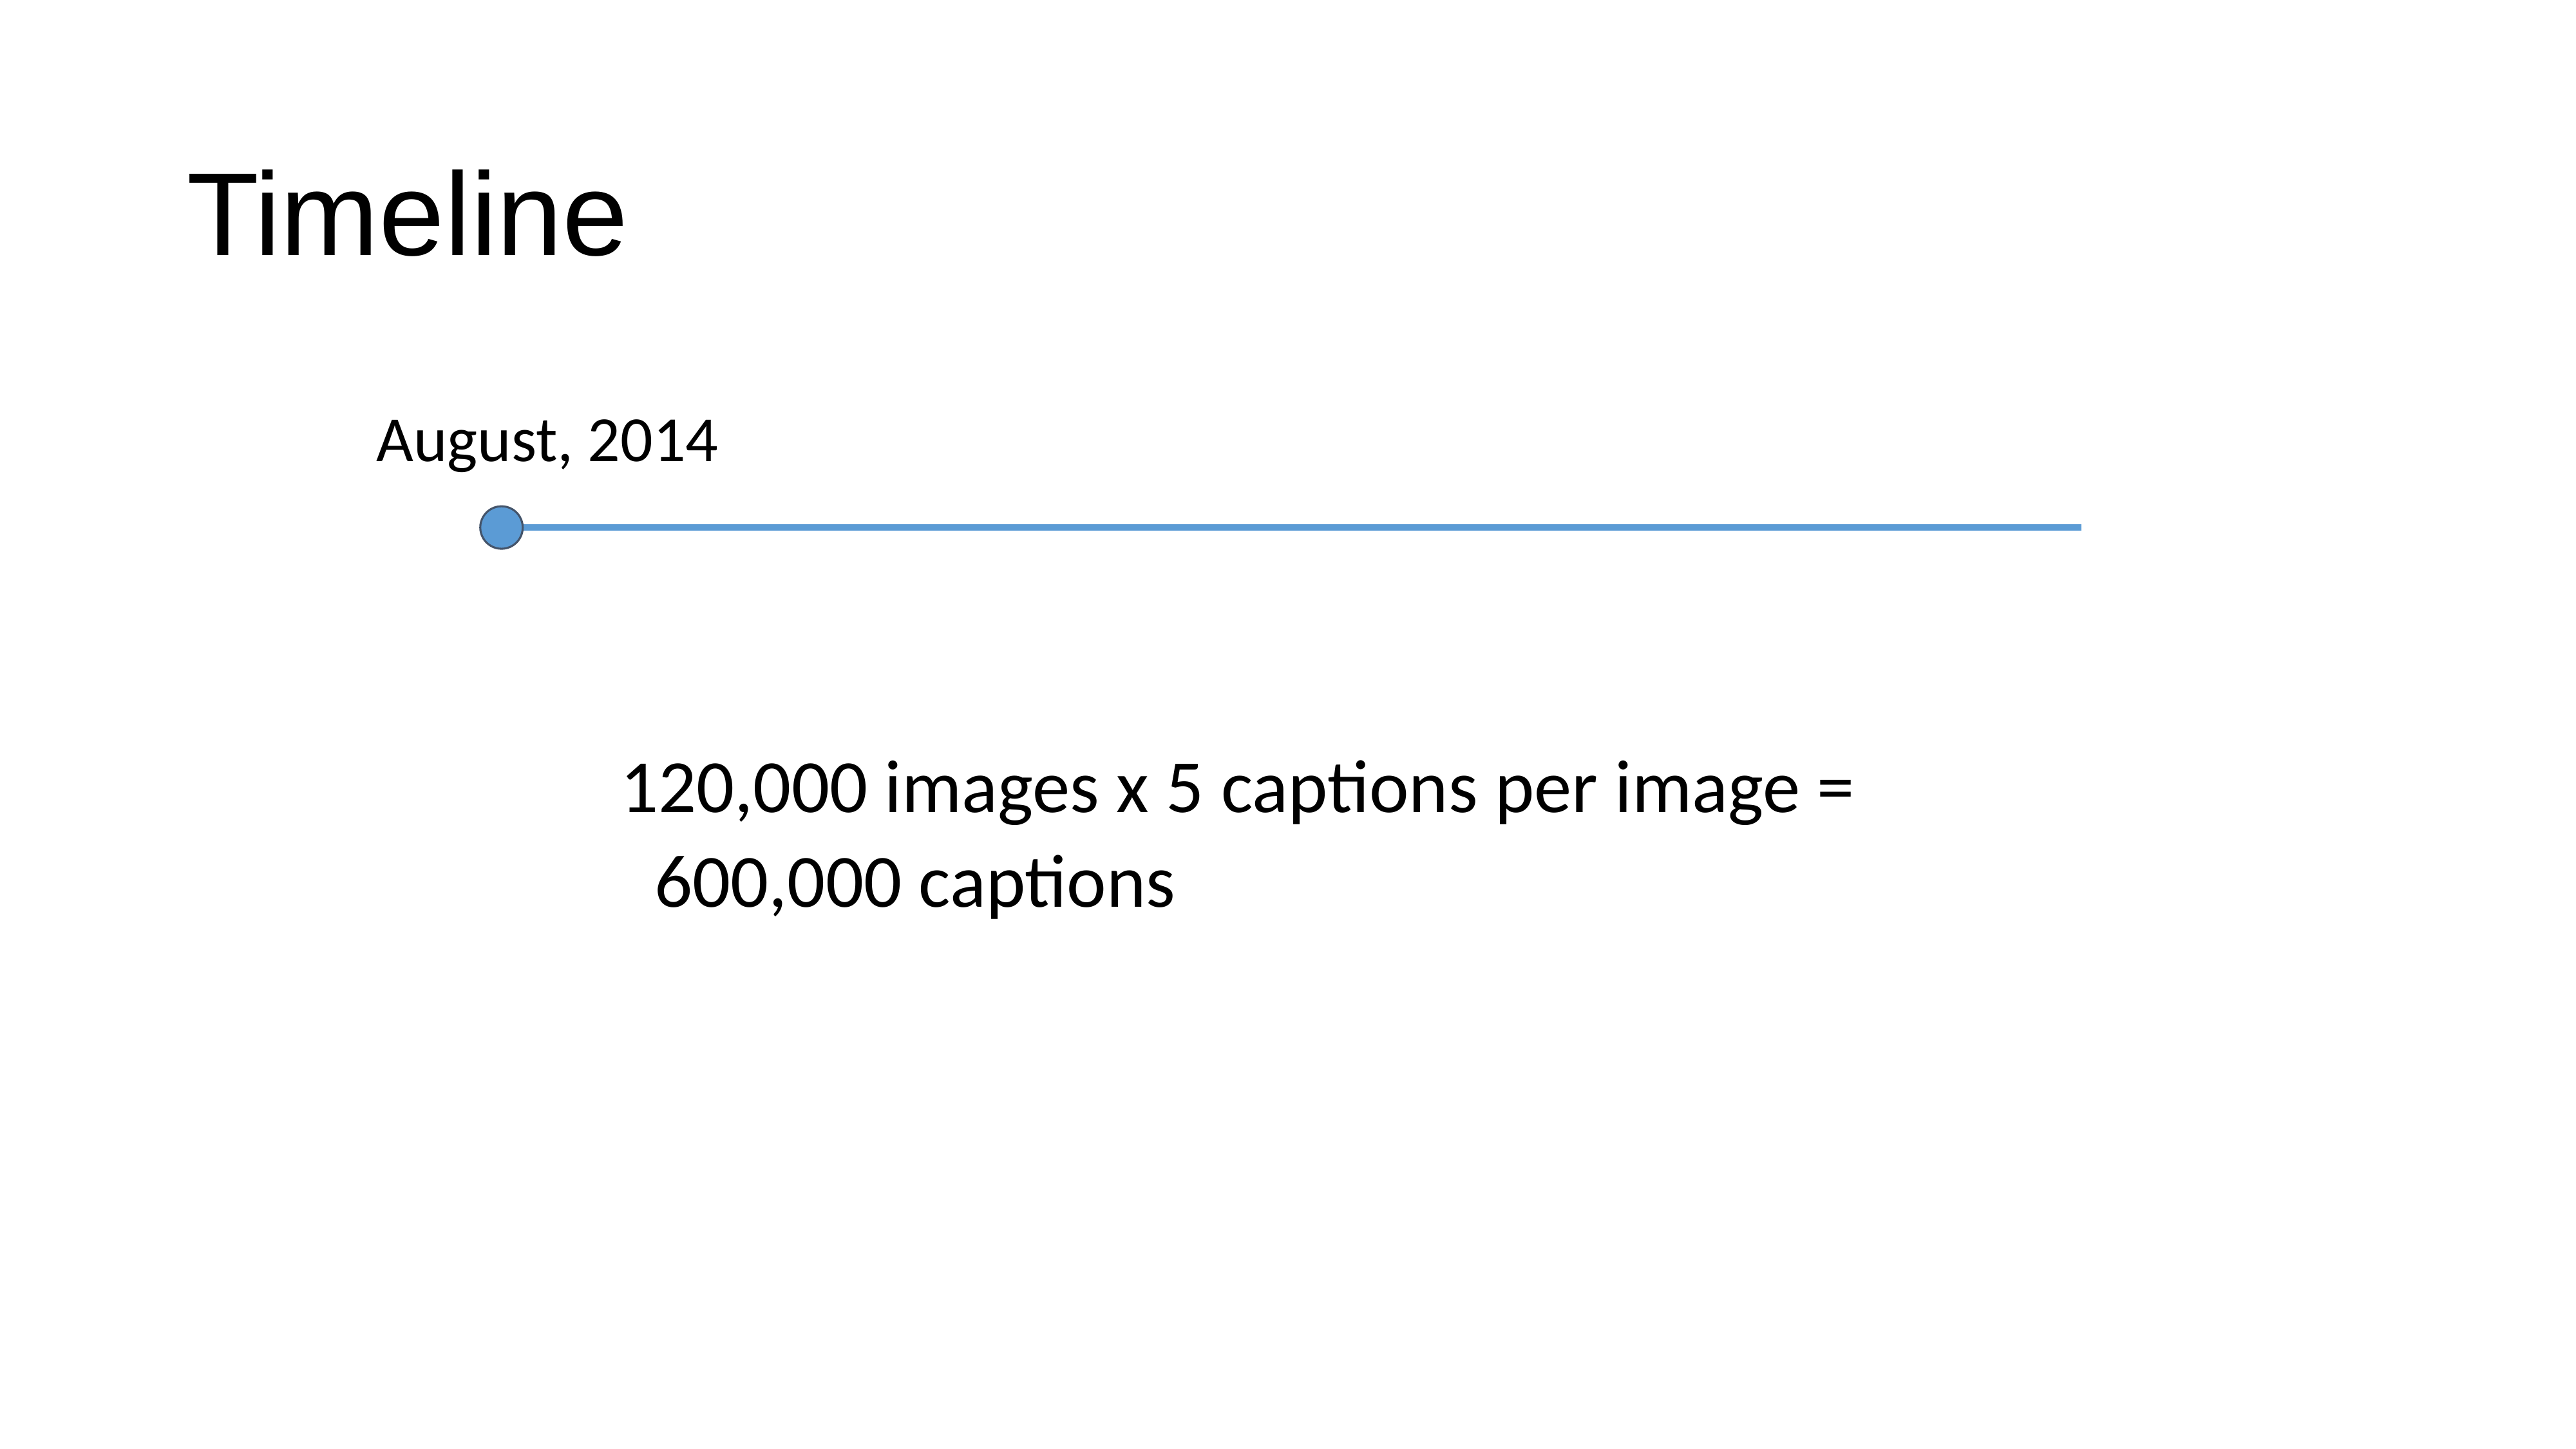

# Timeline
August, 2014

120,000 images x 5 captions per image =
  600,000 captions